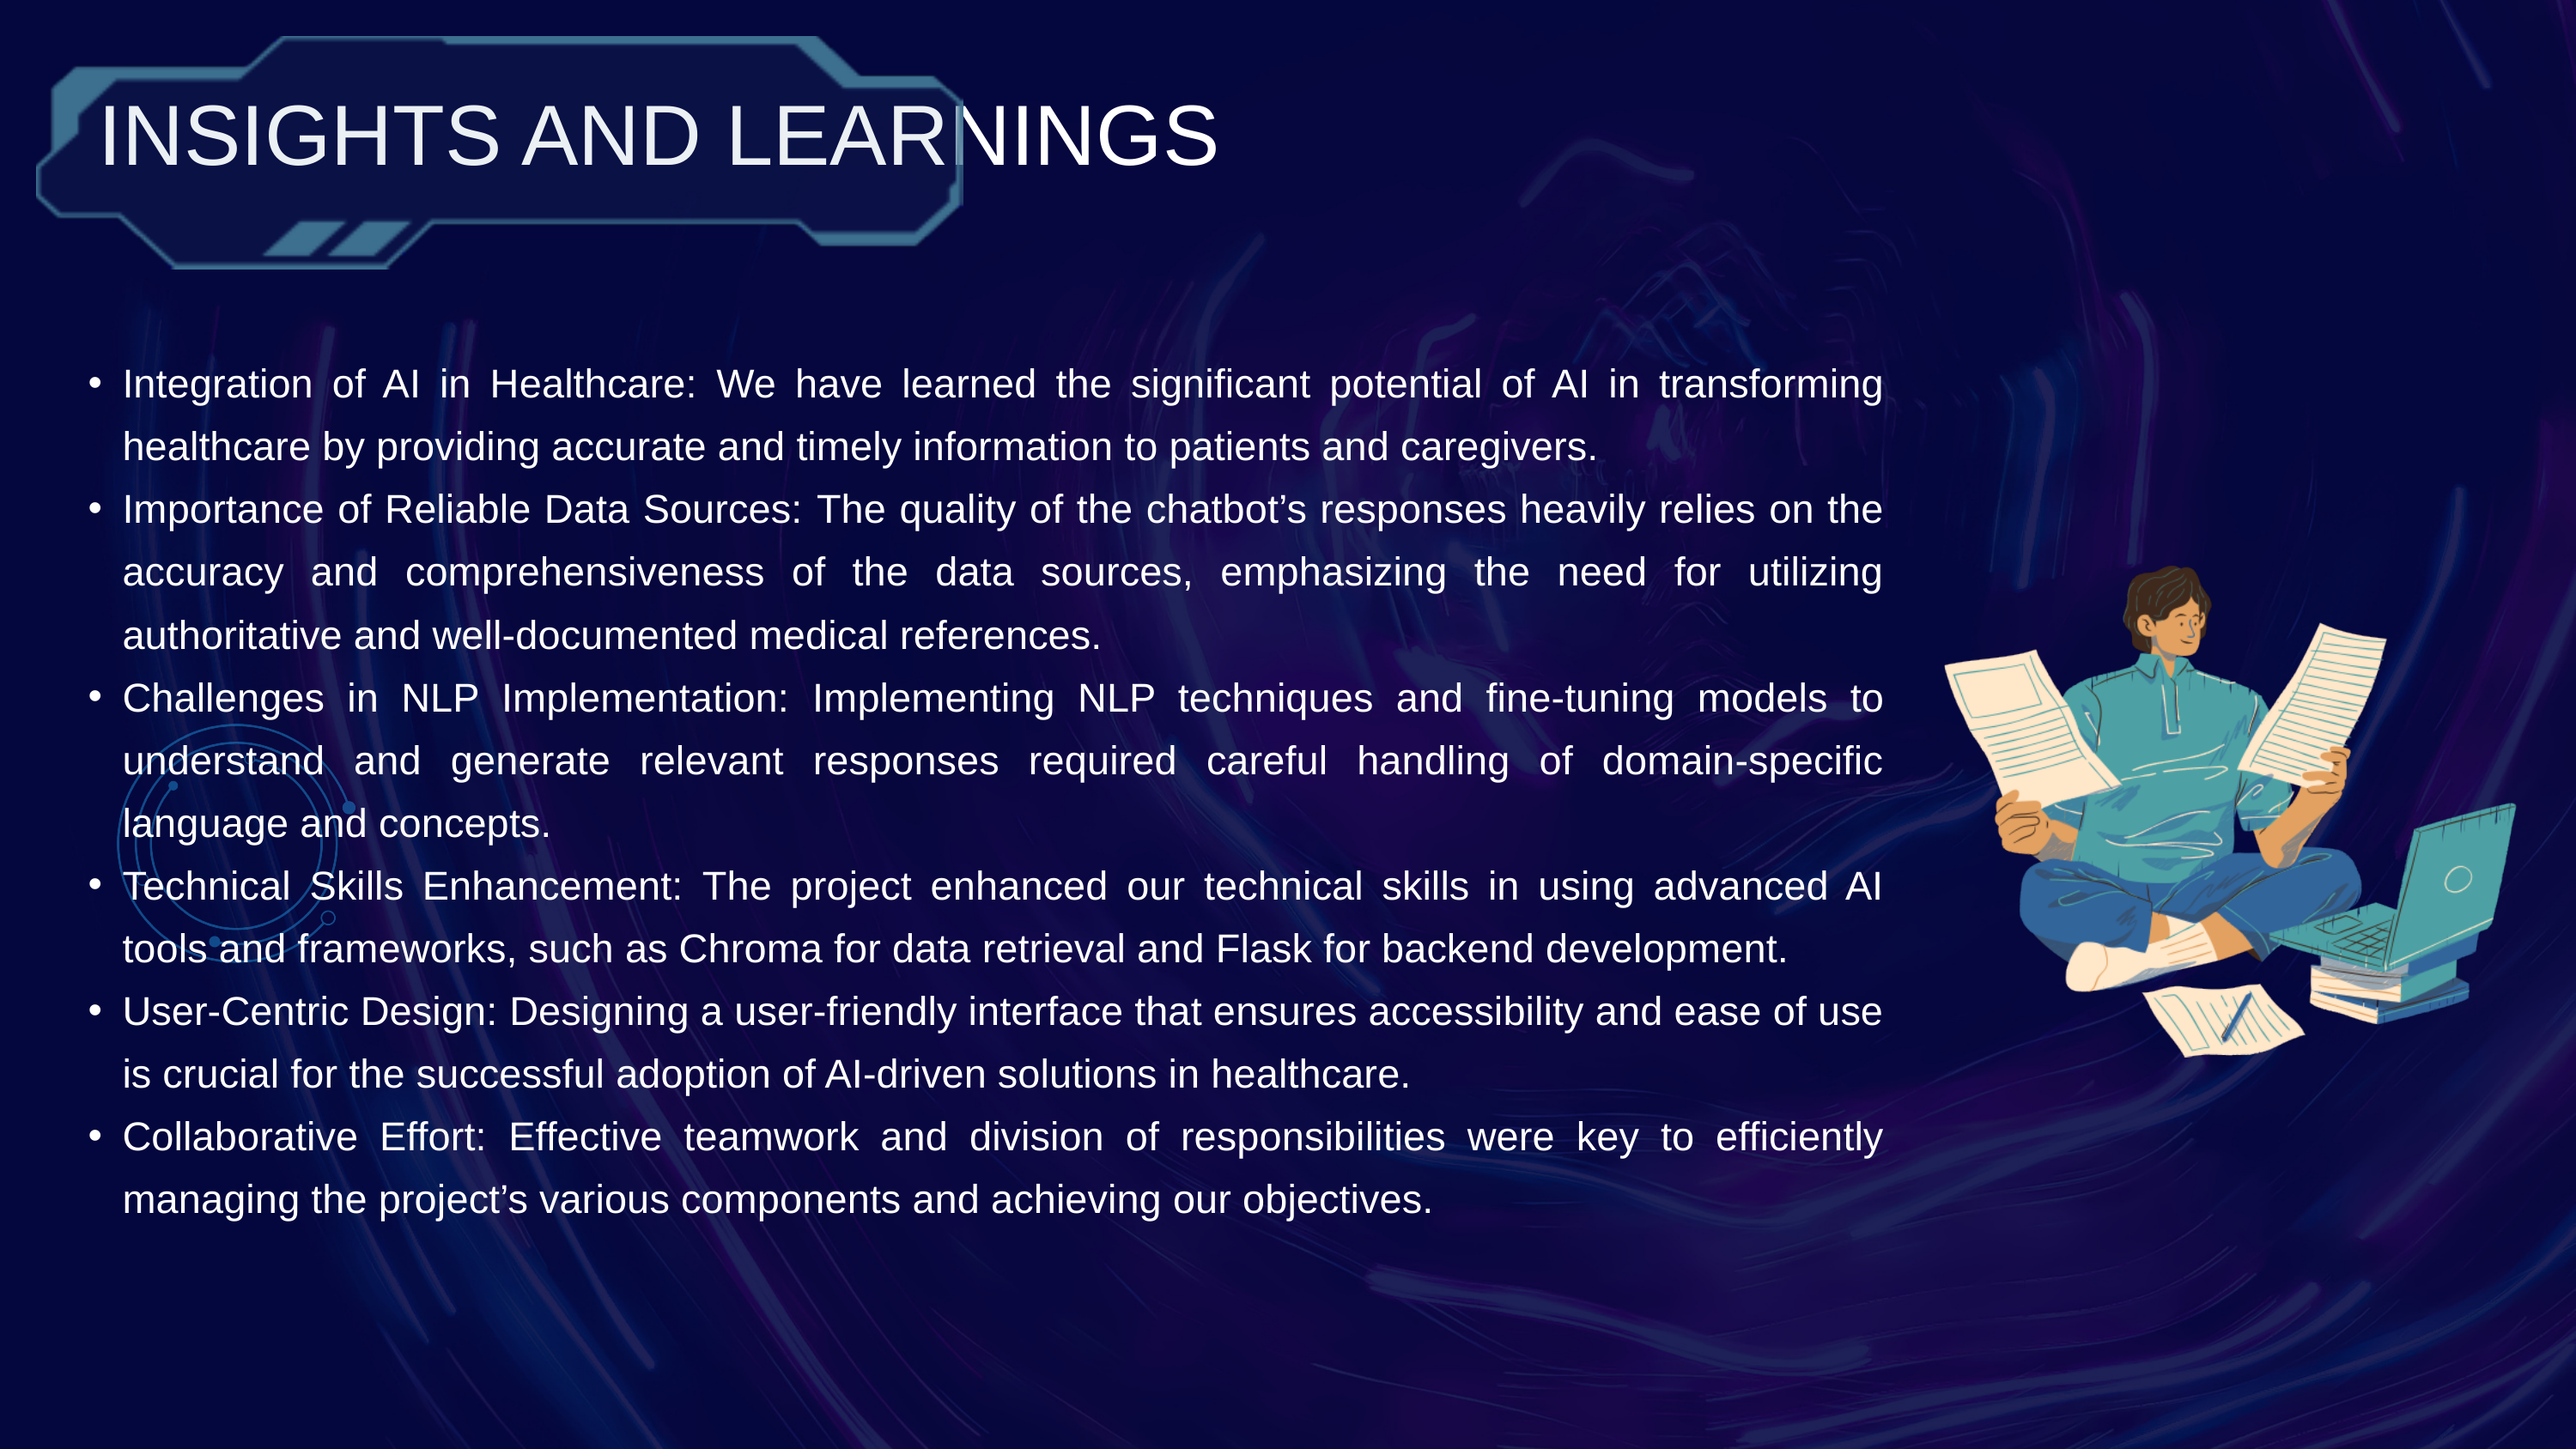

INSIGHTS AND LEARNINGS
Integration of AI in Healthcare: We have learned the significant potential of AI in transforming healthcare by providing accurate and timely information to patients and caregivers.
Importance of Reliable Data Sources: The quality of the chatbot’s responses heavily relies on the accuracy and comprehensiveness of the data sources, emphasizing the need for utilizing authoritative and well-documented medical references.
Challenges in NLP Implementation: Implementing NLP techniques and fine-tuning models to understand and generate relevant responses required careful handling of domain-specific language and concepts.
Technical Skills Enhancement: The project enhanced our technical skills in using advanced AI tools and frameworks, such as Chroma for data retrieval and Flask for backend development.
User-Centric Design: Designing a user-friendly interface that ensures accessibility and ease of use is crucial for the successful adoption of AI-driven solutions in healthcare.
Collaborative Effort: Effective teamwork and division of responsibilities were key to efficiently managing the project’s various components and achieving our objectives.